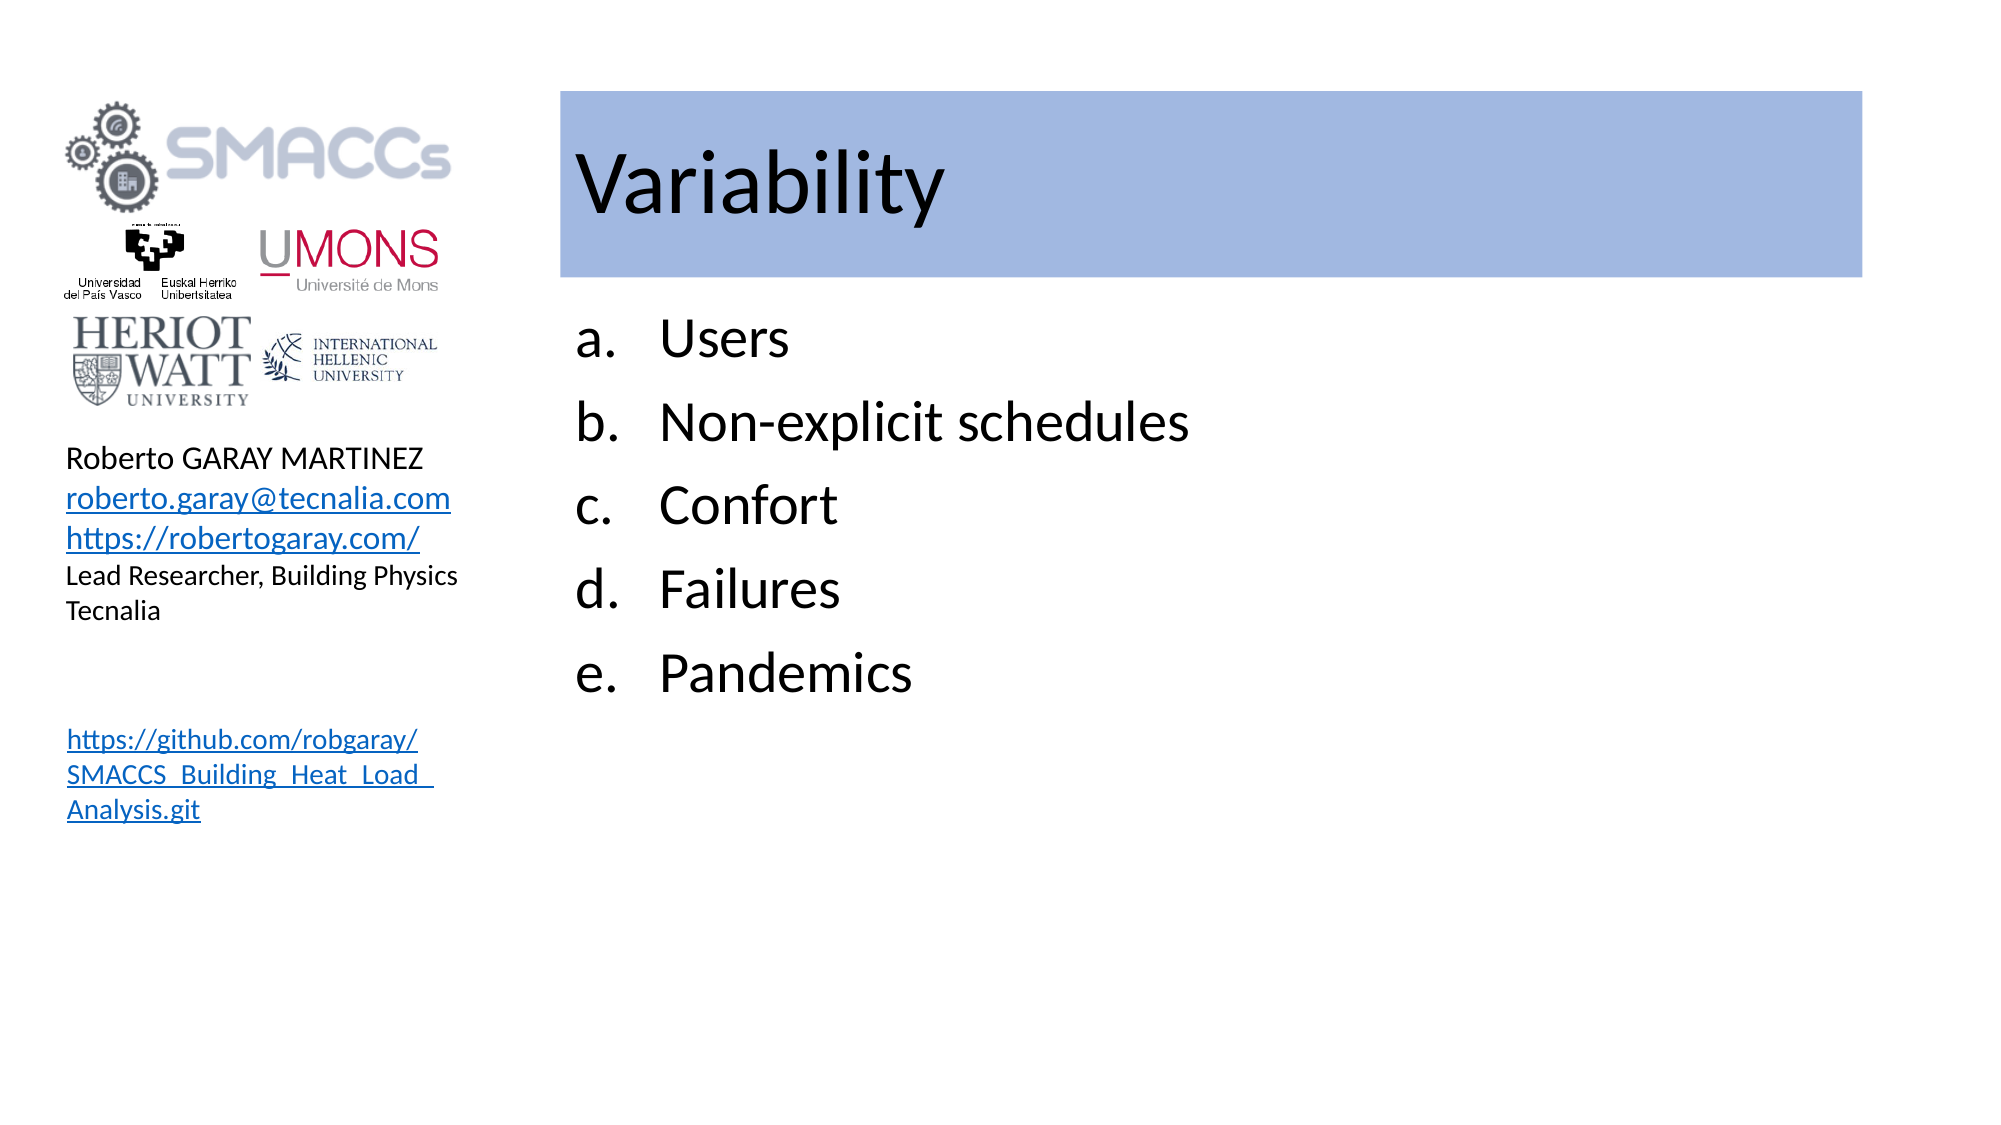

# Variability
Users
Non-explicit schedules
Confort
Failures
Pandemics